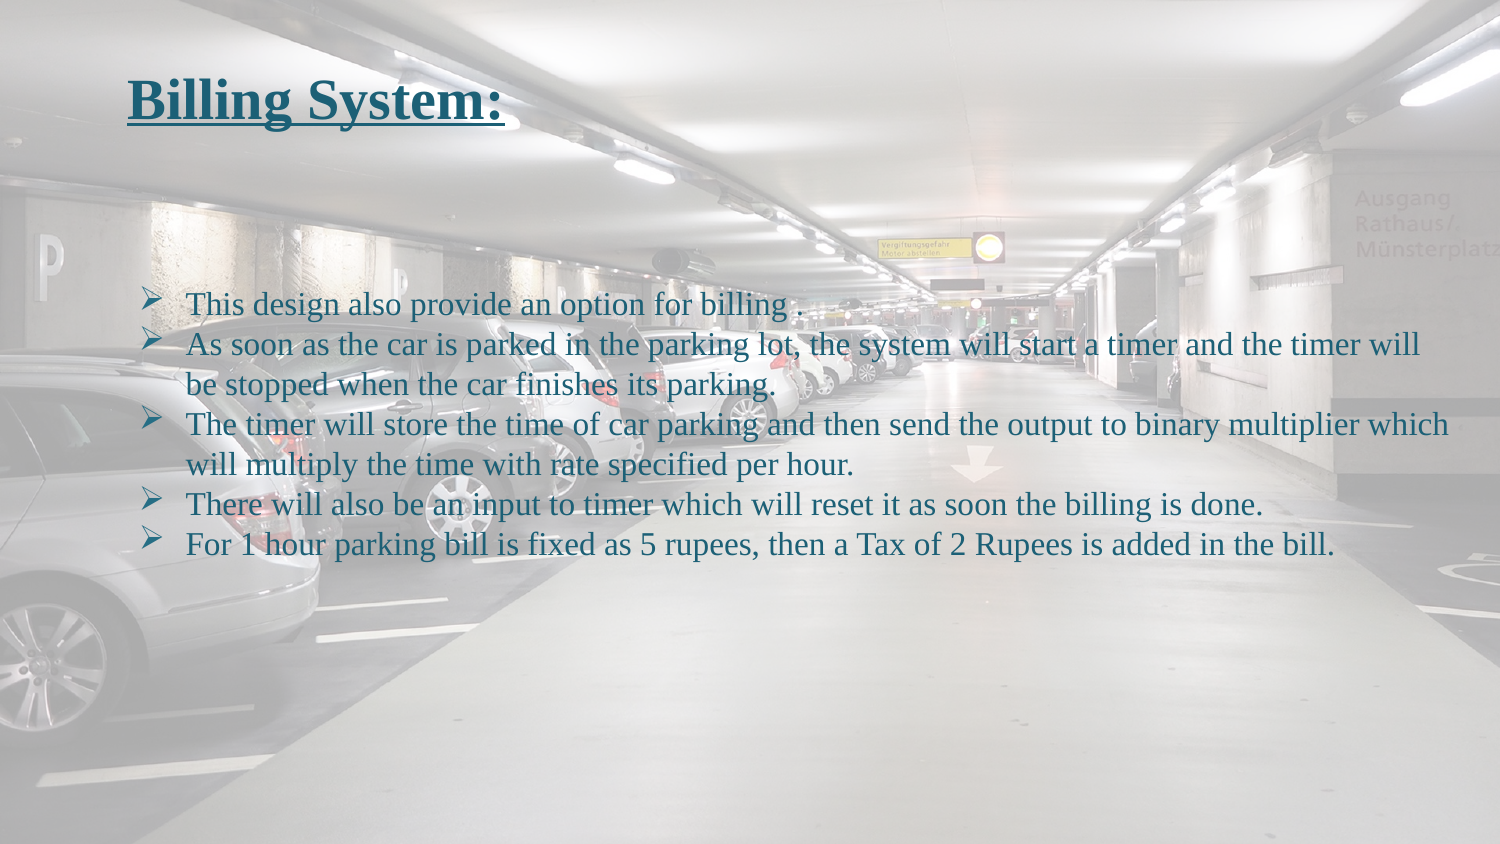

Billing System:
This design also provide an option for billing .
As soon as the car is parked in the parking lot, the system will start a timer and the timer will be stopped when the car finishes its parking.
The timer will store the time of car parking and then send the output to binary multiplier which will multiply the time with rate specified per hour.
There will also be an input to timer which will reset it as soon the billing is done.
For 1 hour parking bill is fixed as 5 rupees, then a Tax of 2 Rupees is added in the bill.